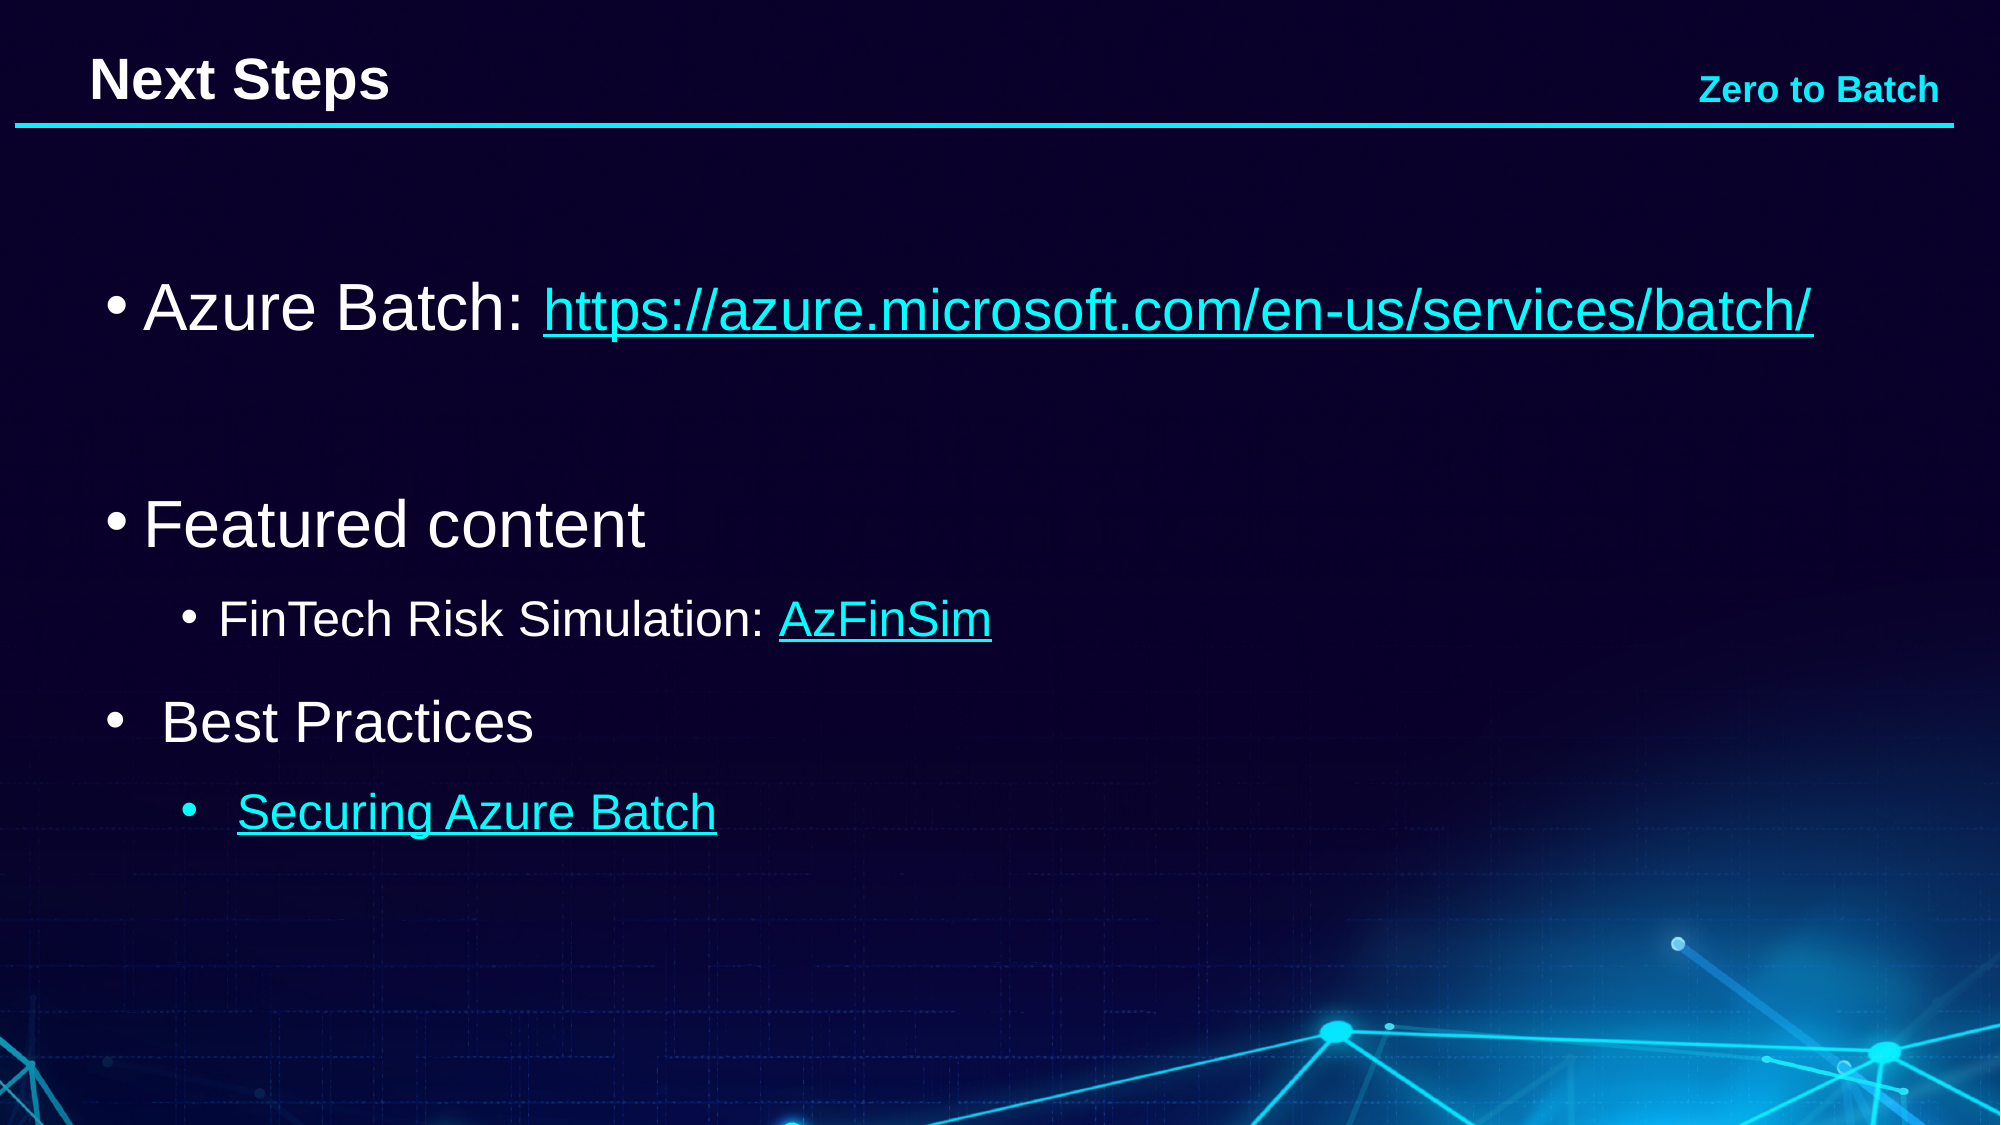

# Next Steps
Azure Batch: https://azure.microsoft.com/en-us/services/batch/

Featured content
FinTech Risk Simulation: AzFinSim
Best Practices
Securing Azure Batch